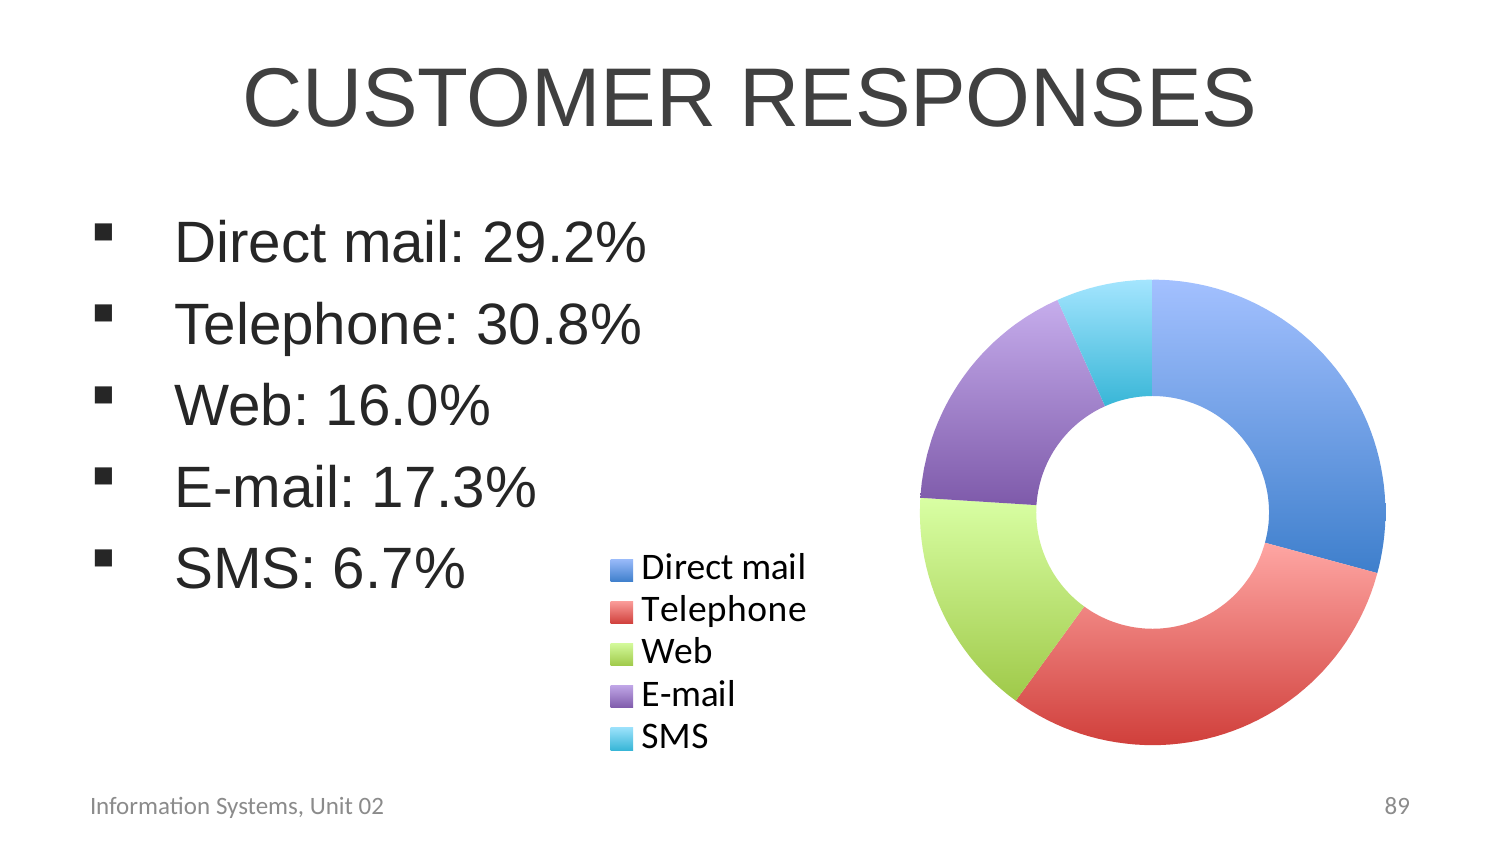

# Customer Responses
Direct mail: 29.2%
Telephone: 30.8%
Web: 16.0%
E-mail: 17.3%
SMS: 6.7%

### Chart

| Category | Sales |
|---|---|
| Direct mail | 29.2 |
| Telephone | 30.8 |
| Web | 16.0 |
| E-mail | 17.3 |
| SMS | 6.7 |
Information Systems, Unit 02
89